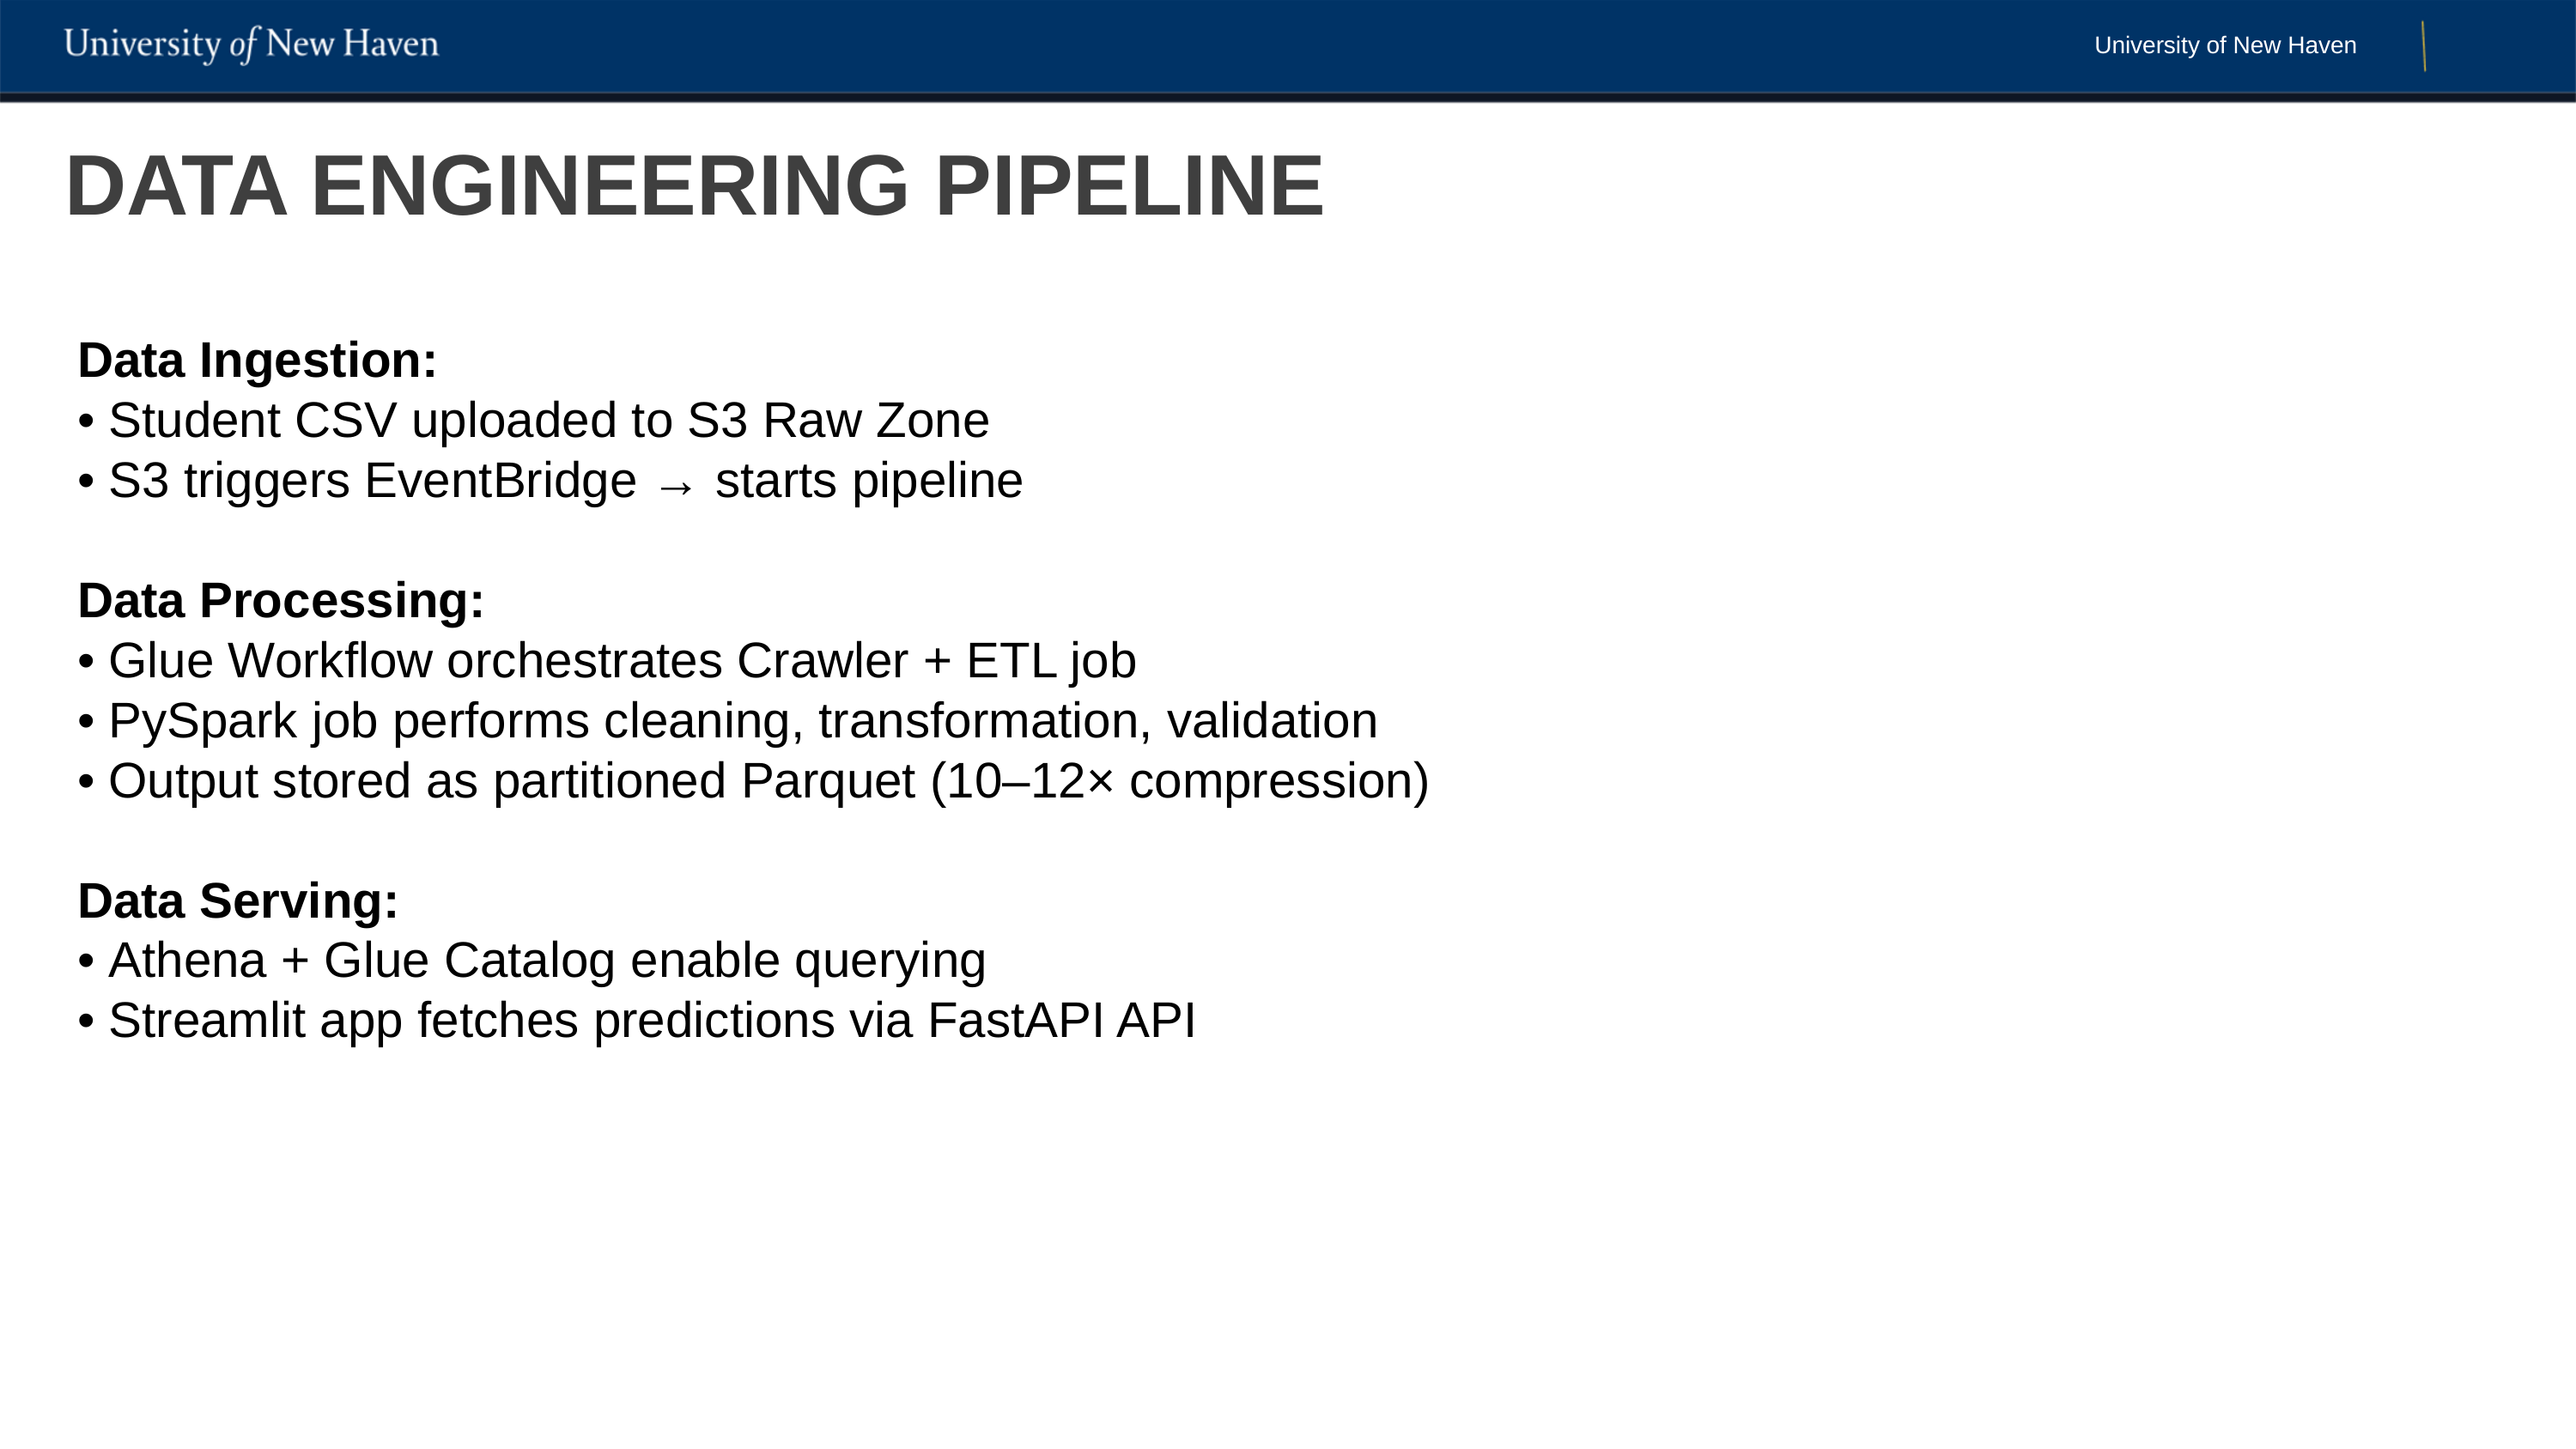

University of New Haven
DATA ENGINEERING PIPELINE
Data Ingestion:
• Student CSV uploaded to S3 Raw Zone
• S3 triggers EventBridge → starts pipeline

Data Processing:
• Glue Workflow orchestrates Crawler + ETL job
• PySpark job performs cleaning, transformation, validation
• Output stored as partitioned Parquet (10–12× compression)

Data Serving:
• Athena + Glue Catalog enable querying
• Streamlit app fetches predictions via FastAPI API